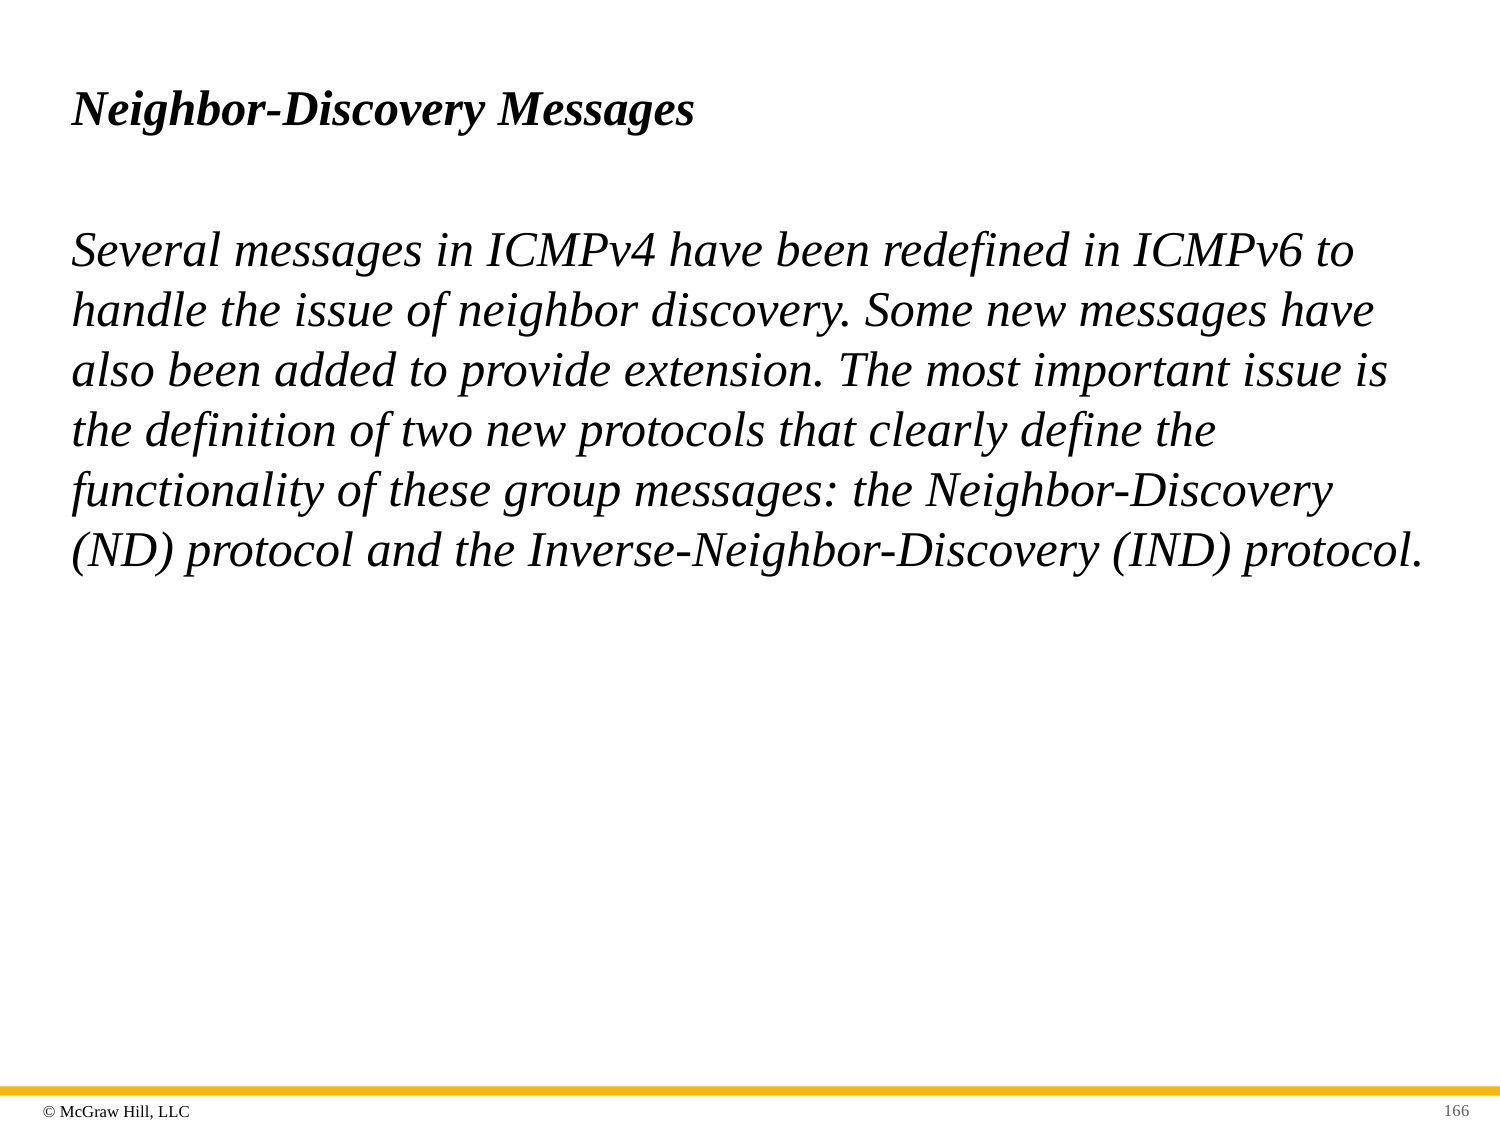

# Neighbor-Discovery Messages
Several messages in ICMPv4 have been redefined in ICMPv6 to handle the issue of neighbor discovery. Some new messages have also been added to provide extension. The most important issue is the definition of two new protocols that clearly define the functionality of these group messages: the Neighbor-Discovery (ND) protocol and the Inverse-Neighbor-Discovery (IND) protocol.
166